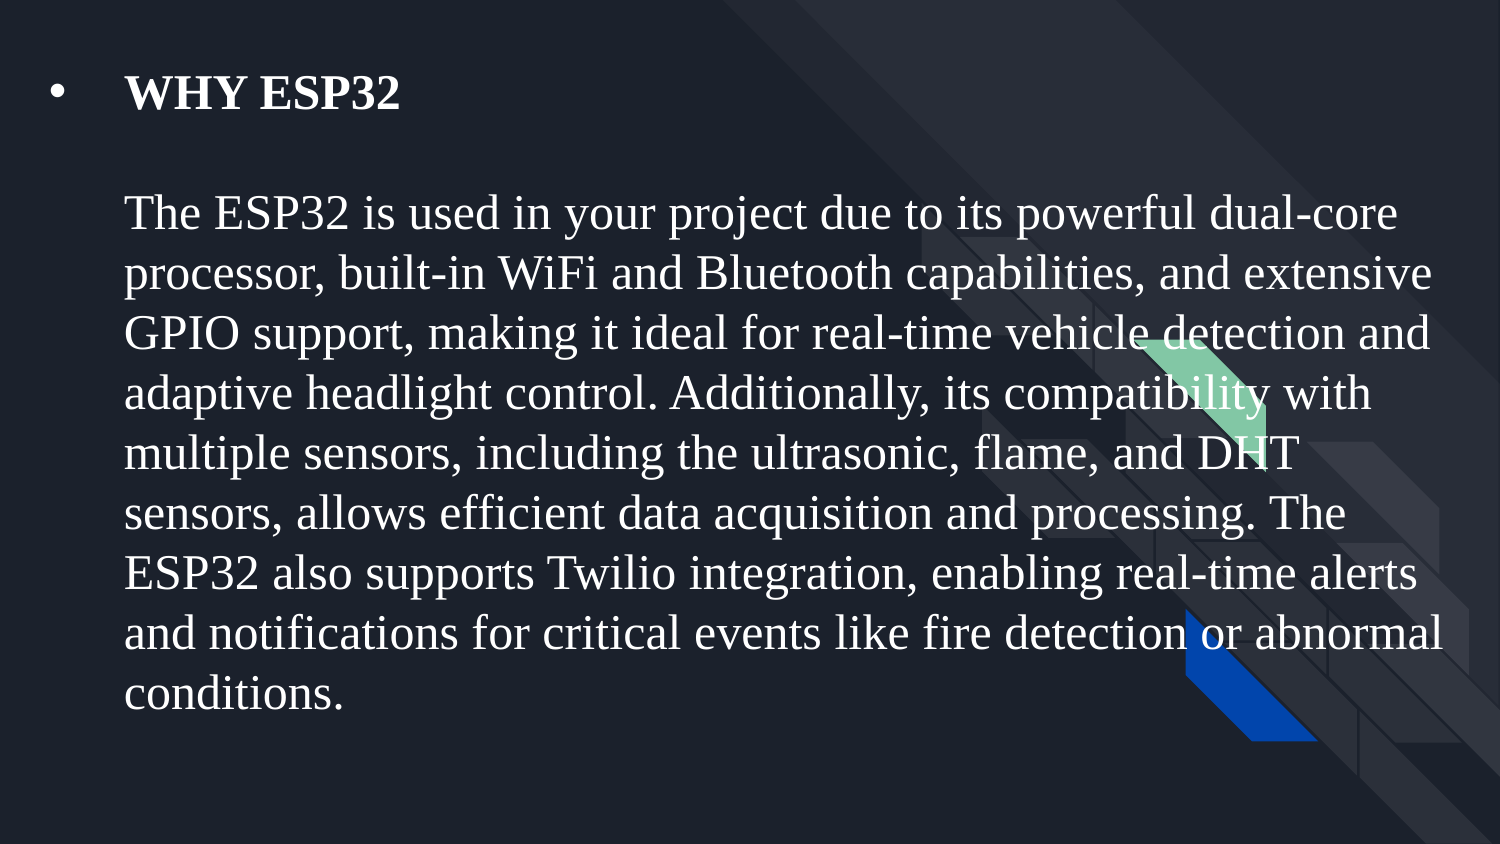

# WHY ESP32 The ESP32 is used in your project due to its powerful dual-core processor, built-in WiFi and Bluetooth capabilities, and extensive GPIO support, making it ideal for real-time vehicle detection and adaptive headlight control. Additionally, its compatibility with multiple sensors, including the ultrasonic, flame, and DHT sensors, allows efficient data acquisition and processing. The ESP32 also supports Twilio integration, enabling real-time alerts and notifications for critical events like fire detection or abnormal conditions.